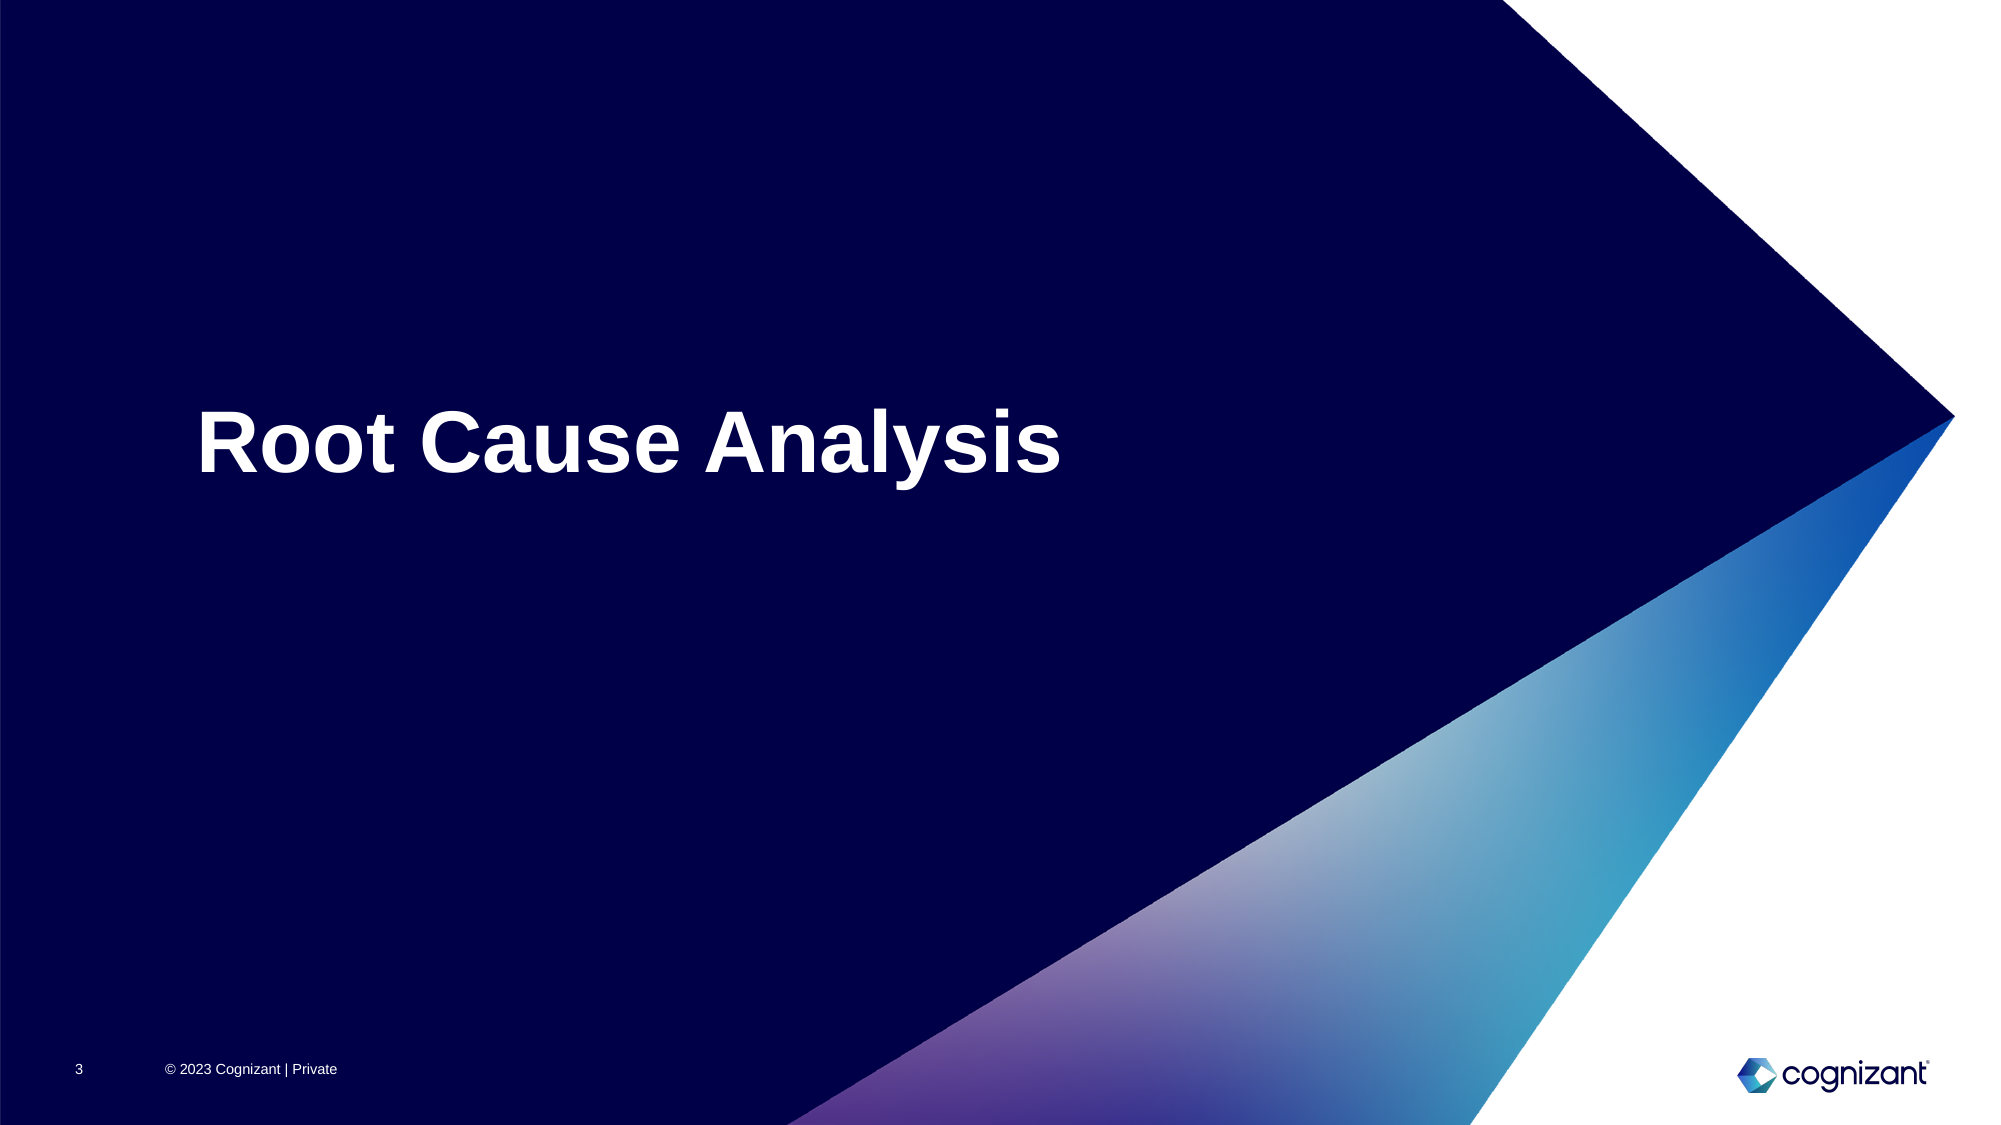

Root Cause Analysis
3
© 2023 Cognizant | Private